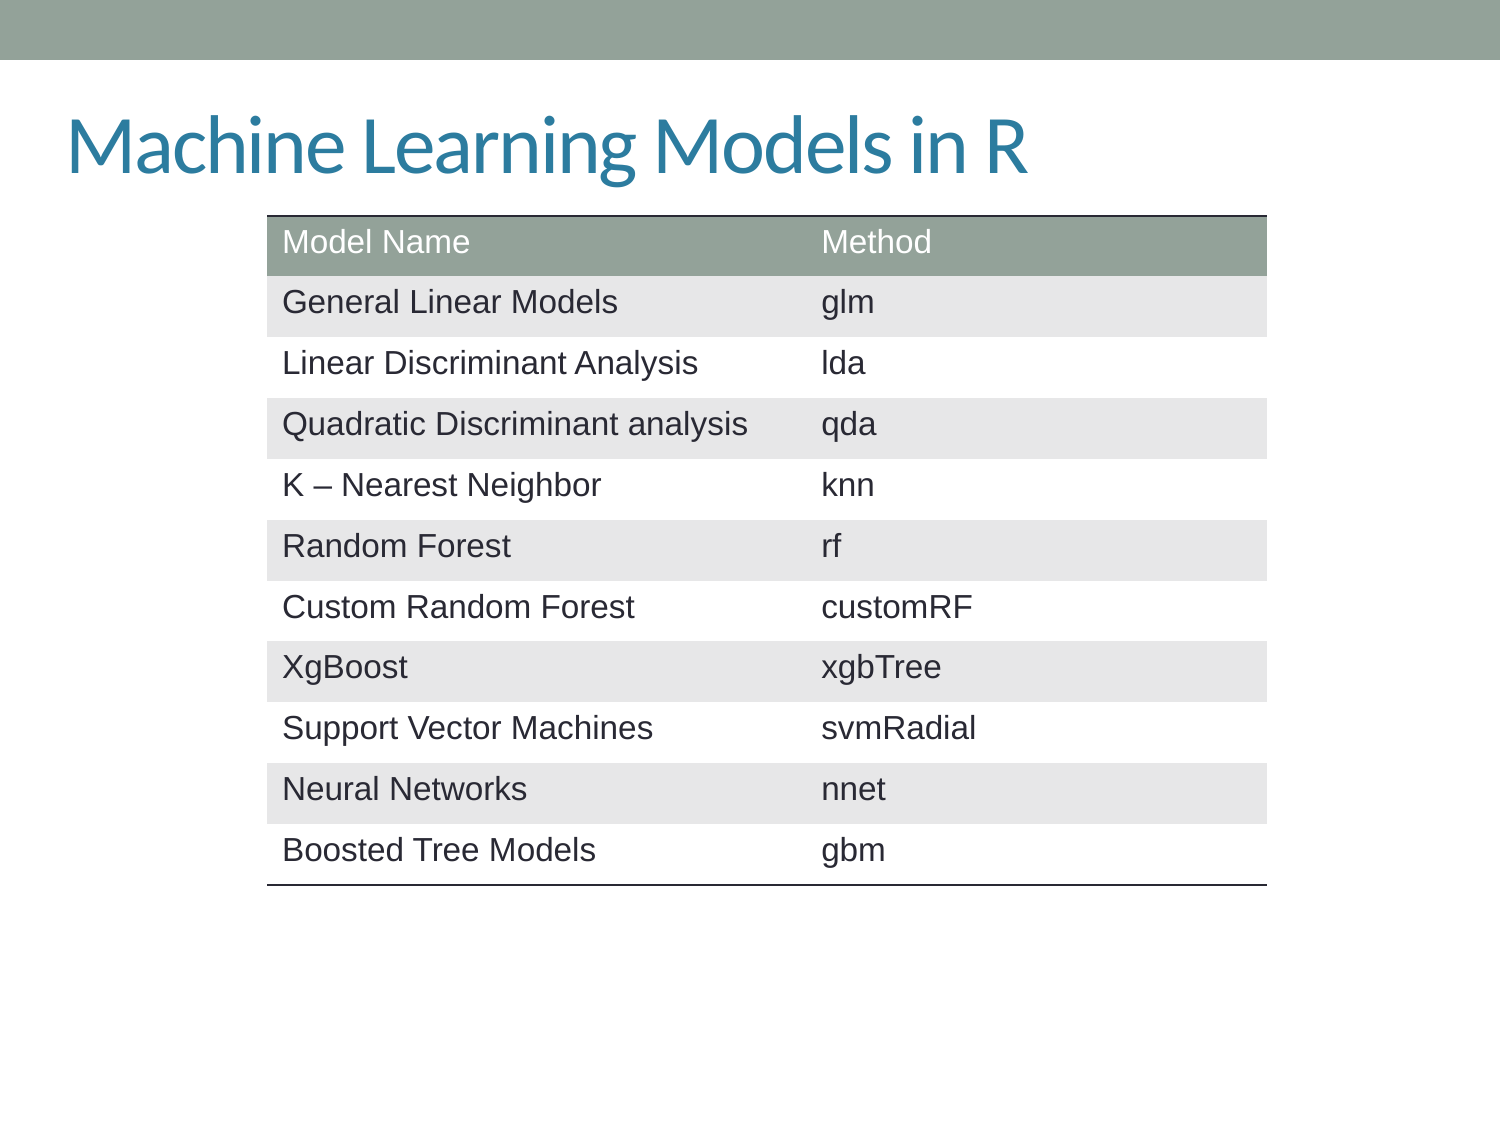

# Machine Learning Models in R
| Model Name | Method |  |  |
| --- | --- | --- | --- |
| General Linear Models | glm |  |  |
| Linear Discriminant Analysis | lda |  |  |
| Quadratic Discriminant analysis | qda |  |  |
| K – Nearest Neighbor | knn |  |  |
| Random Forest | rf |  |  |
| Custom Random Forest | customRF |  |  |
| XgBoost | xgbTree |  |  |
| Support Vector Machines | svmRadial |  |  |
| Neural Networks | nnet |  |  |
| Boosted Tree Models | gbm |  |  |